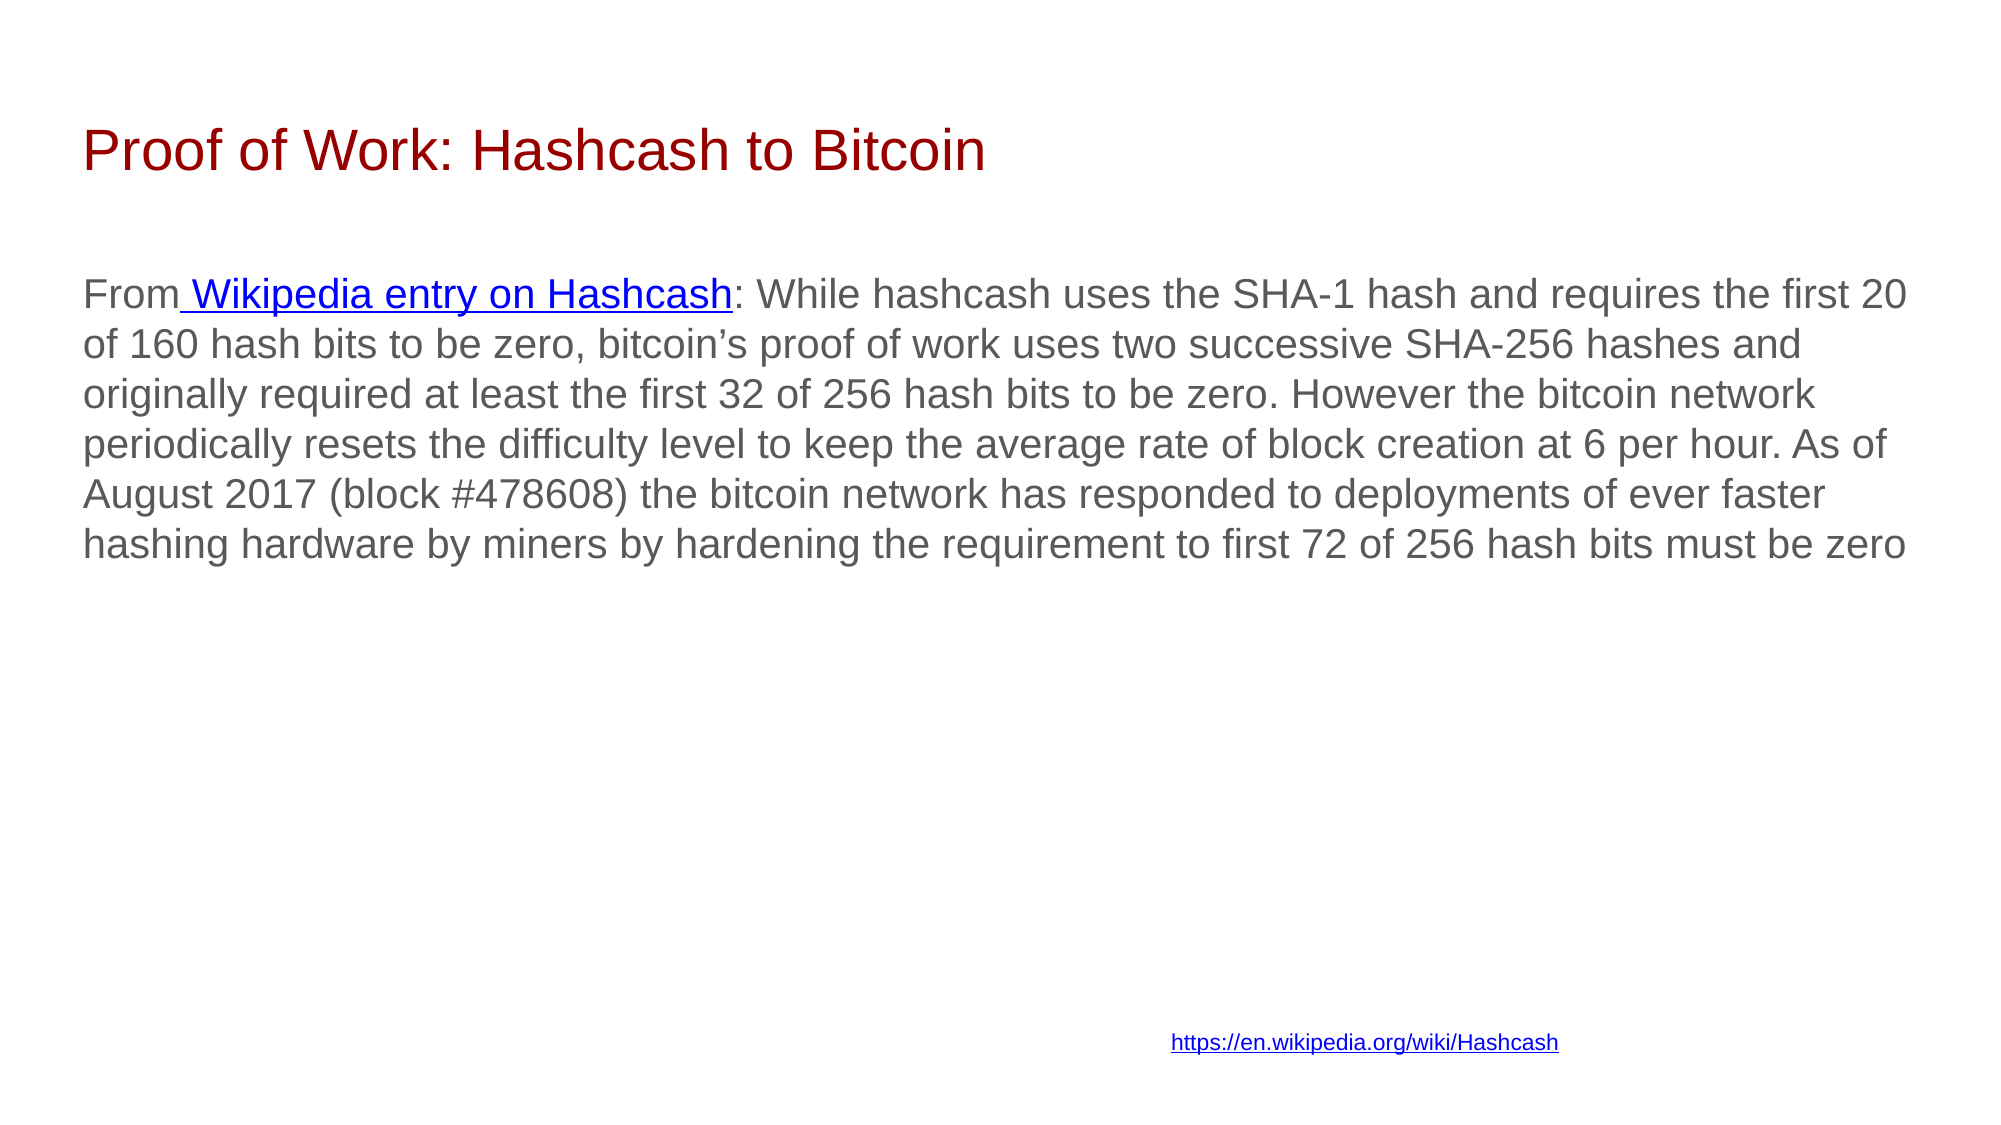

Proof of Work: Hashcash to Bitcoin
From Wikipedia entry on Hashcash: While hashcash uses the SHA-1 hash and requires the first 20 of 160 hash bits to be zero, bitcoin’s proof of work uses two successive SHA-256 hashes and originally required at least the first 32 of 256 hash bits to be zero. However the bitcoin network periodically resets the difficulty level to keep the average rate of block creation at 6 per hour. As of August 2017 (block #478608) the bitcoin network has responded to deployments of ever faster hashing hardware by miners by hardening the requirement to first 72 of 256 hash bits must be zero

https://en.wikipedia.org/wiki/Hashcash